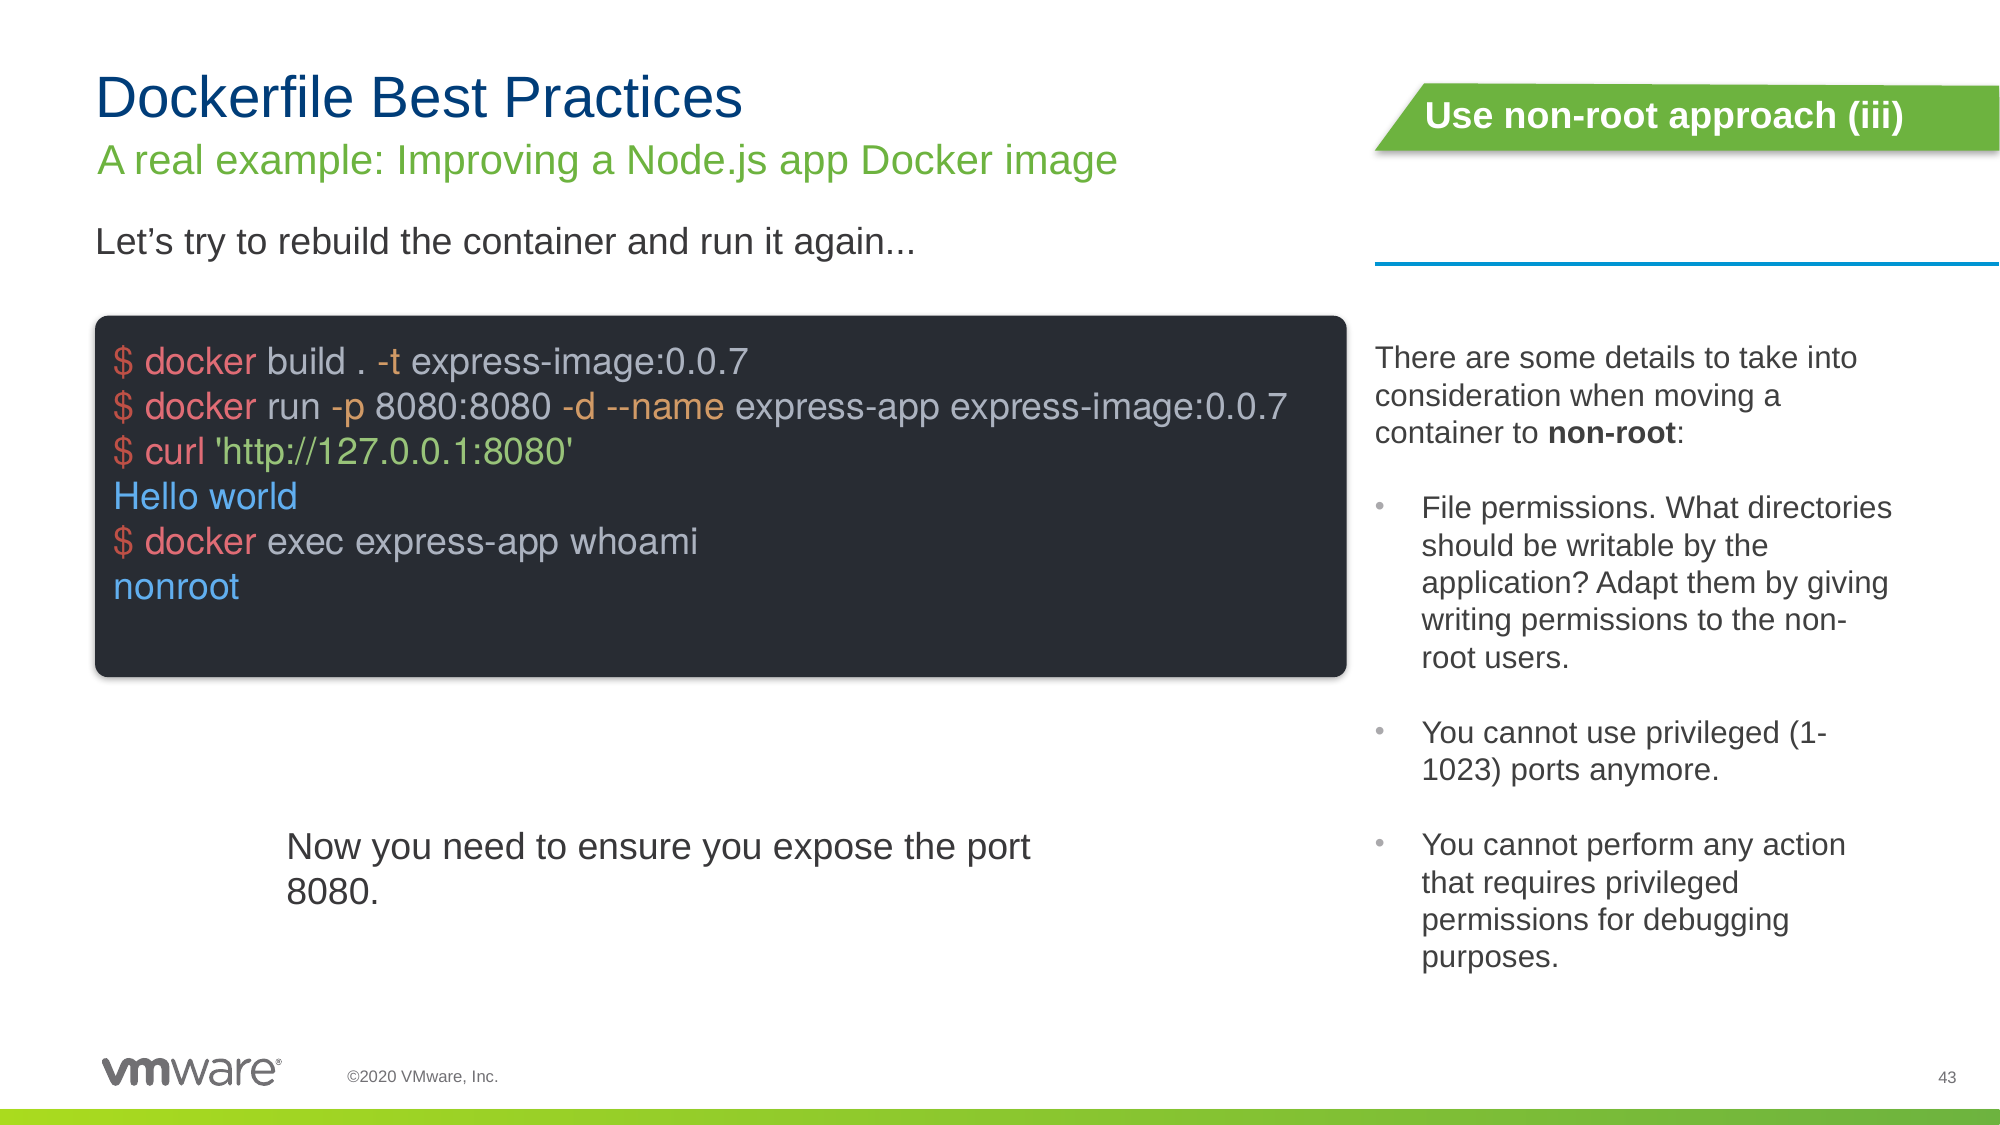

# Dockerfile Best Practices
Use non-root approach (iii)
A real example: Improving a Node.js app Docker image
Let’s try to rebuild the container and run it again...
There are some details to take into consideration when moving a container to non-root:
File permissions. What directories should be writable by the application? Adapt them by giving writing permissions to the non-root users.
You cannot use privileged (1-1023) ports anymore.
You cannot perform any action that requires privileged permissions for debugging purposes.
$ docker build . -t express-image:0.0.7
$ docker run -p 8080:8080 -d --name express-app express-image:0.0.7
$ curl 'http://127.0.0.1:8080'
Hello world
$ docker exec express-app whoami
nonroot

Now you need to ensure you expose the port 8080.